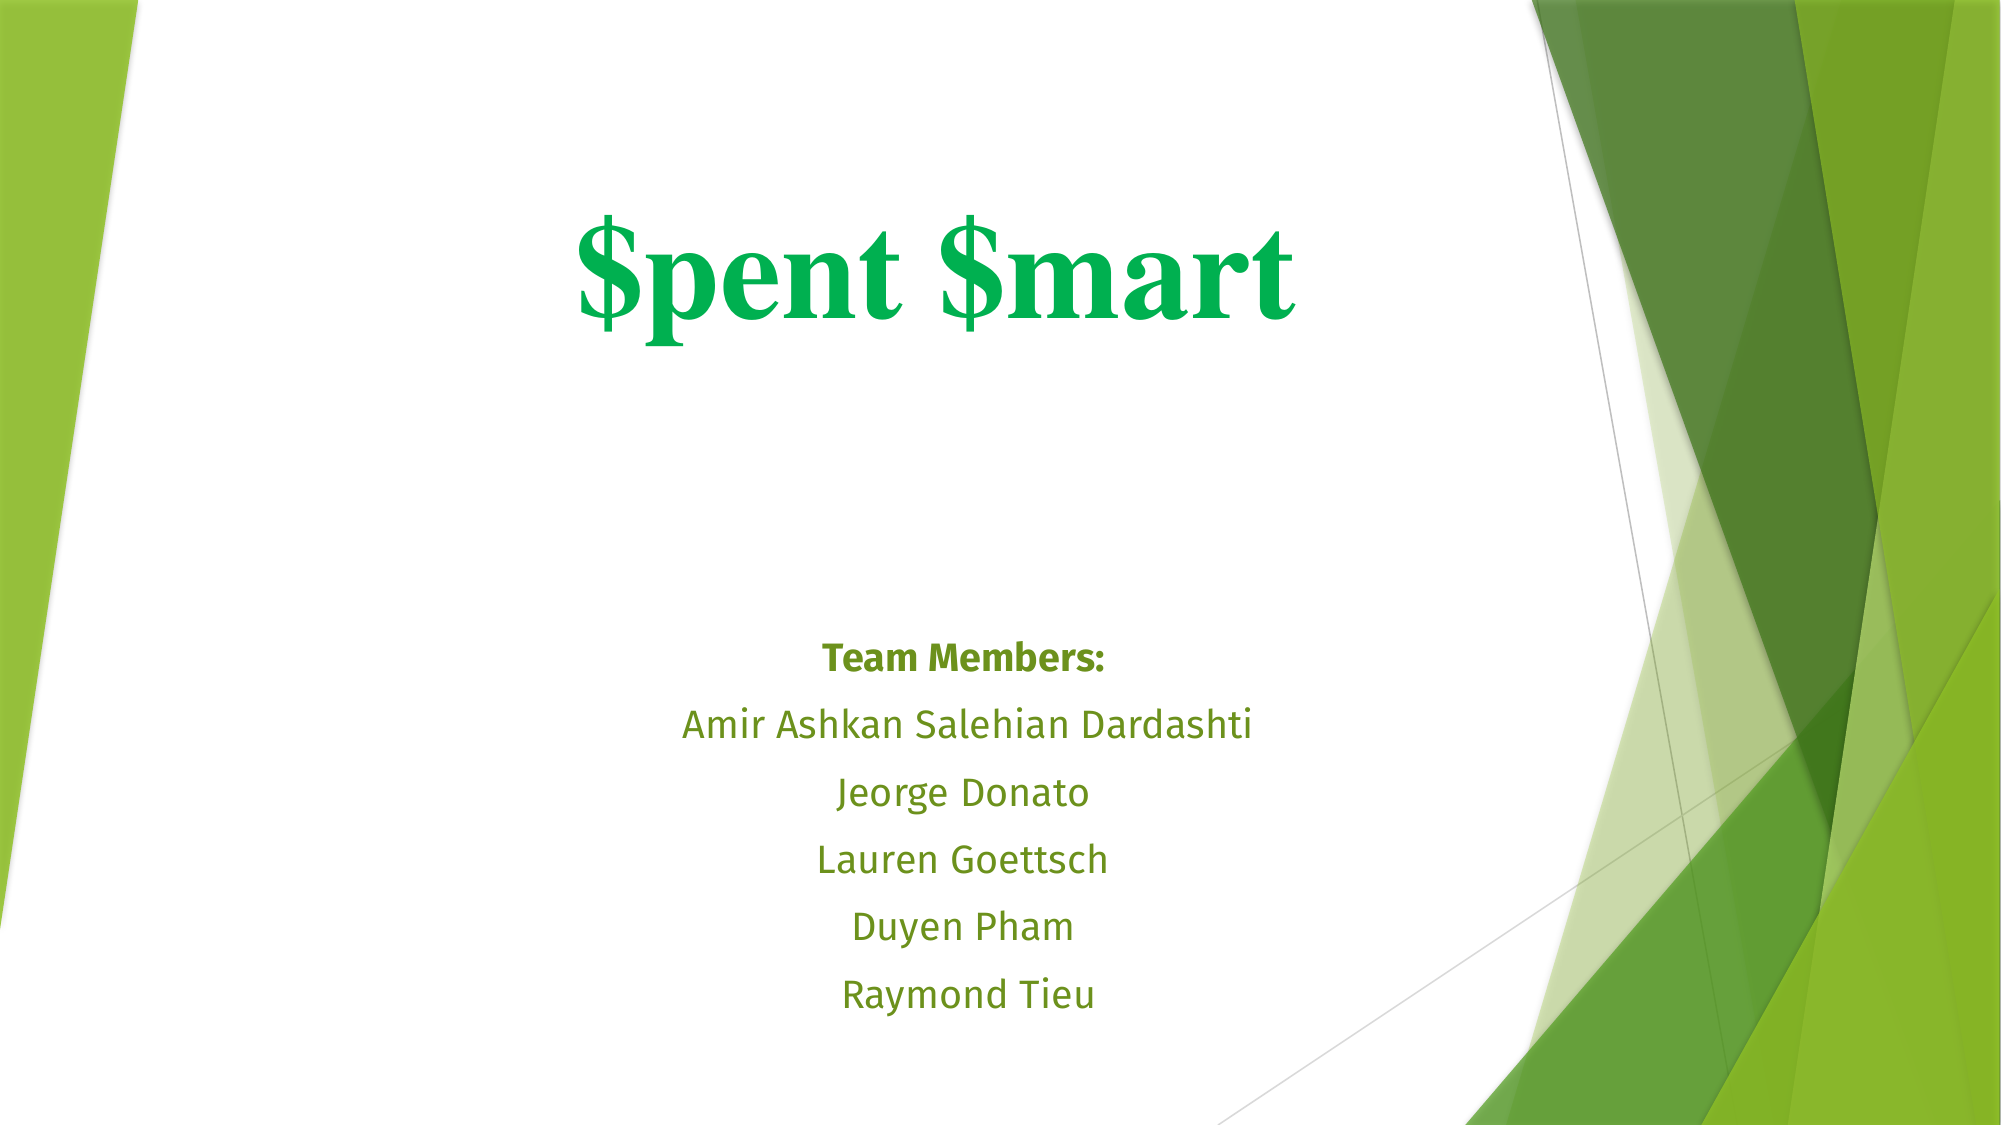

# $pent $mart
Team Members:
Amir Ashkan Salehian Dardashti
Jeorge Donato
Lauren Goettsch
Duyen Pham
Raymond Tieu